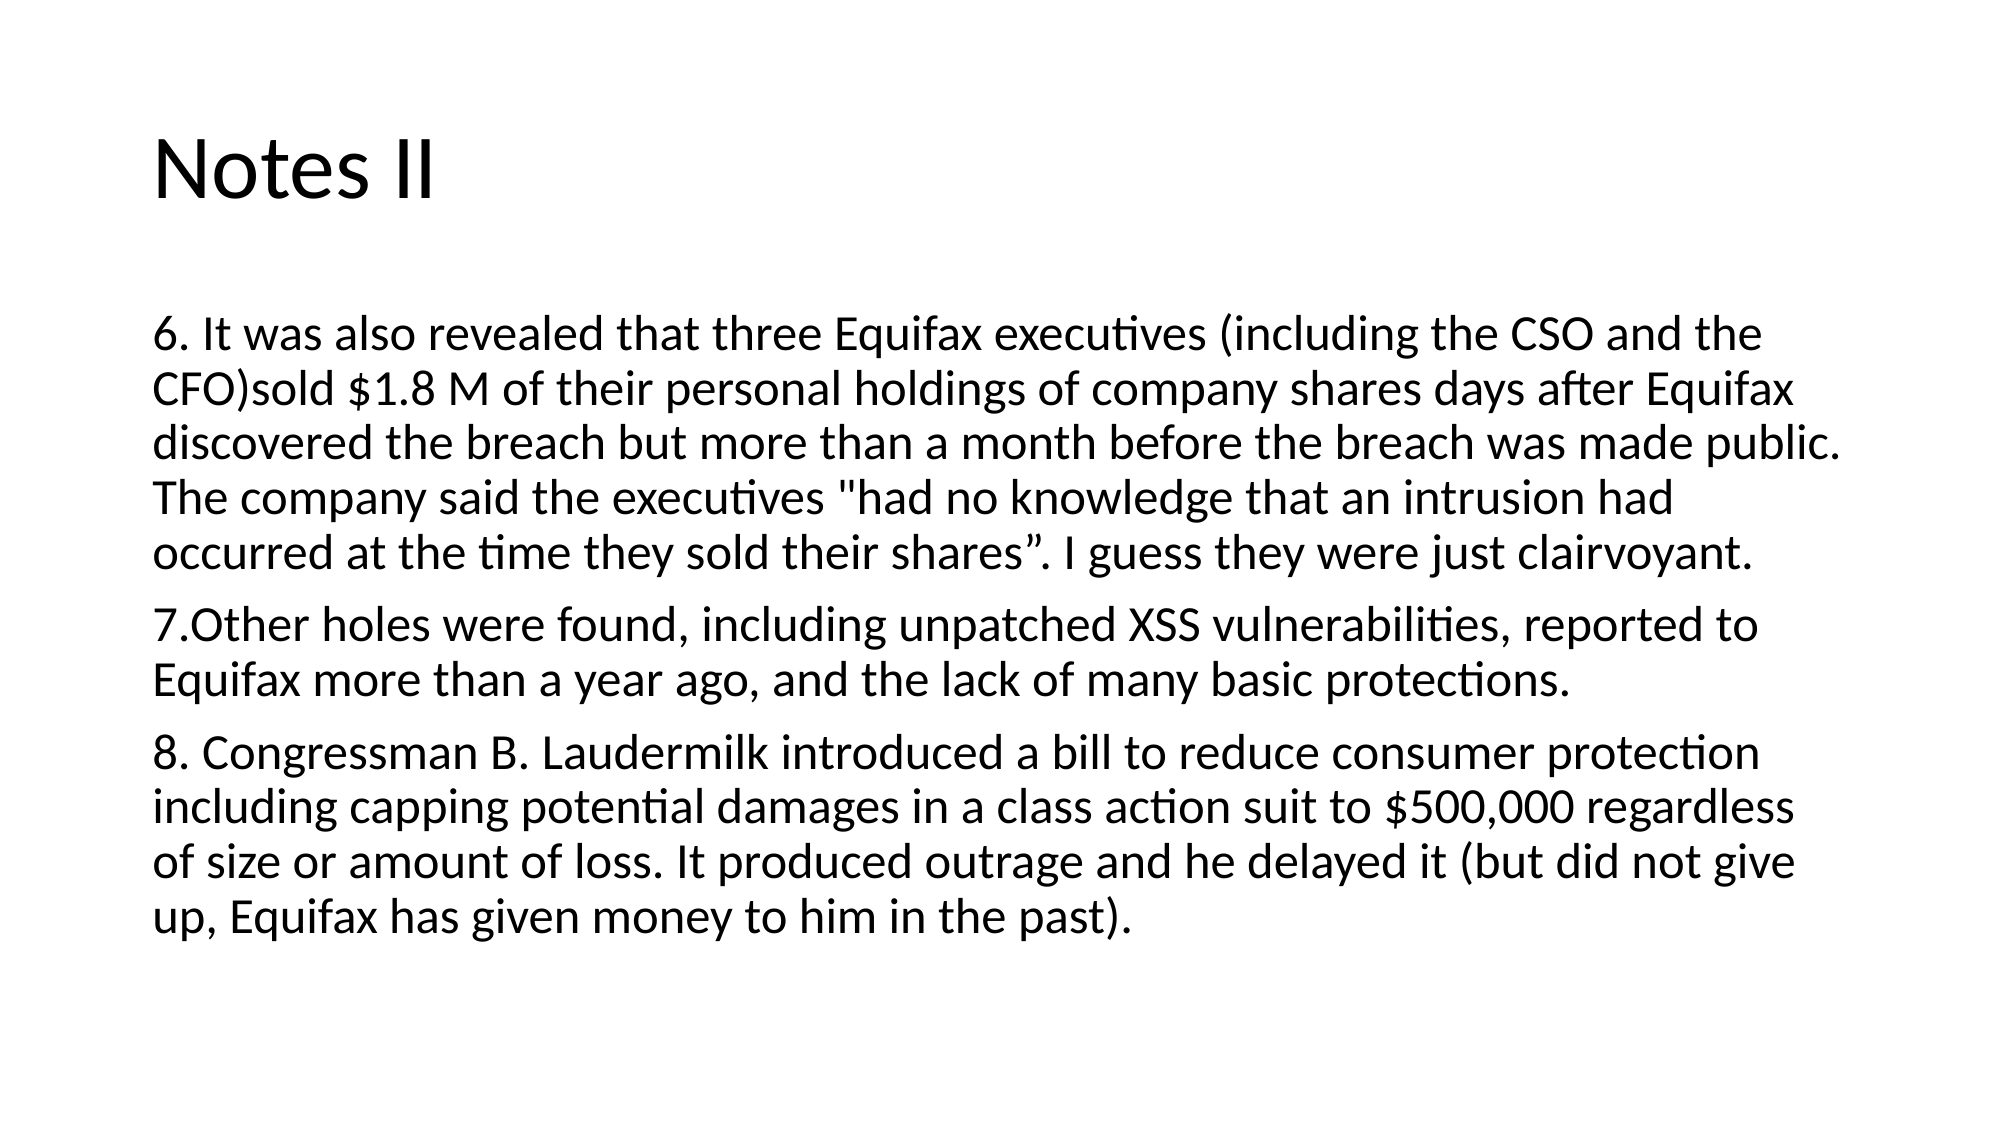

# Notes II
6. It was also revealed that three Equifax executives (including the CSO and the CFO)sold $1.8 M of their personal holdings of company shares days after Equifax discovered the breach but more than a month before the breach was made public. The company said the executives "had no knowledge that an intrusion had occurred at the time they sold their shares”. I guess they were just clairvoyant.
7.Other holes were found, including unpatched XSS vulnerabilities, reported to Equifax more than a year ago, and the lack of many basic protections.
8. Congressman B. Laudermilk introduced a bill to reduce consumer protection including capping potential damages in a class action suit to $500,000 regardless of size or amount of loss. It produced outrage and he delayed it (but did not give up, Equifax has given money to him in the past).